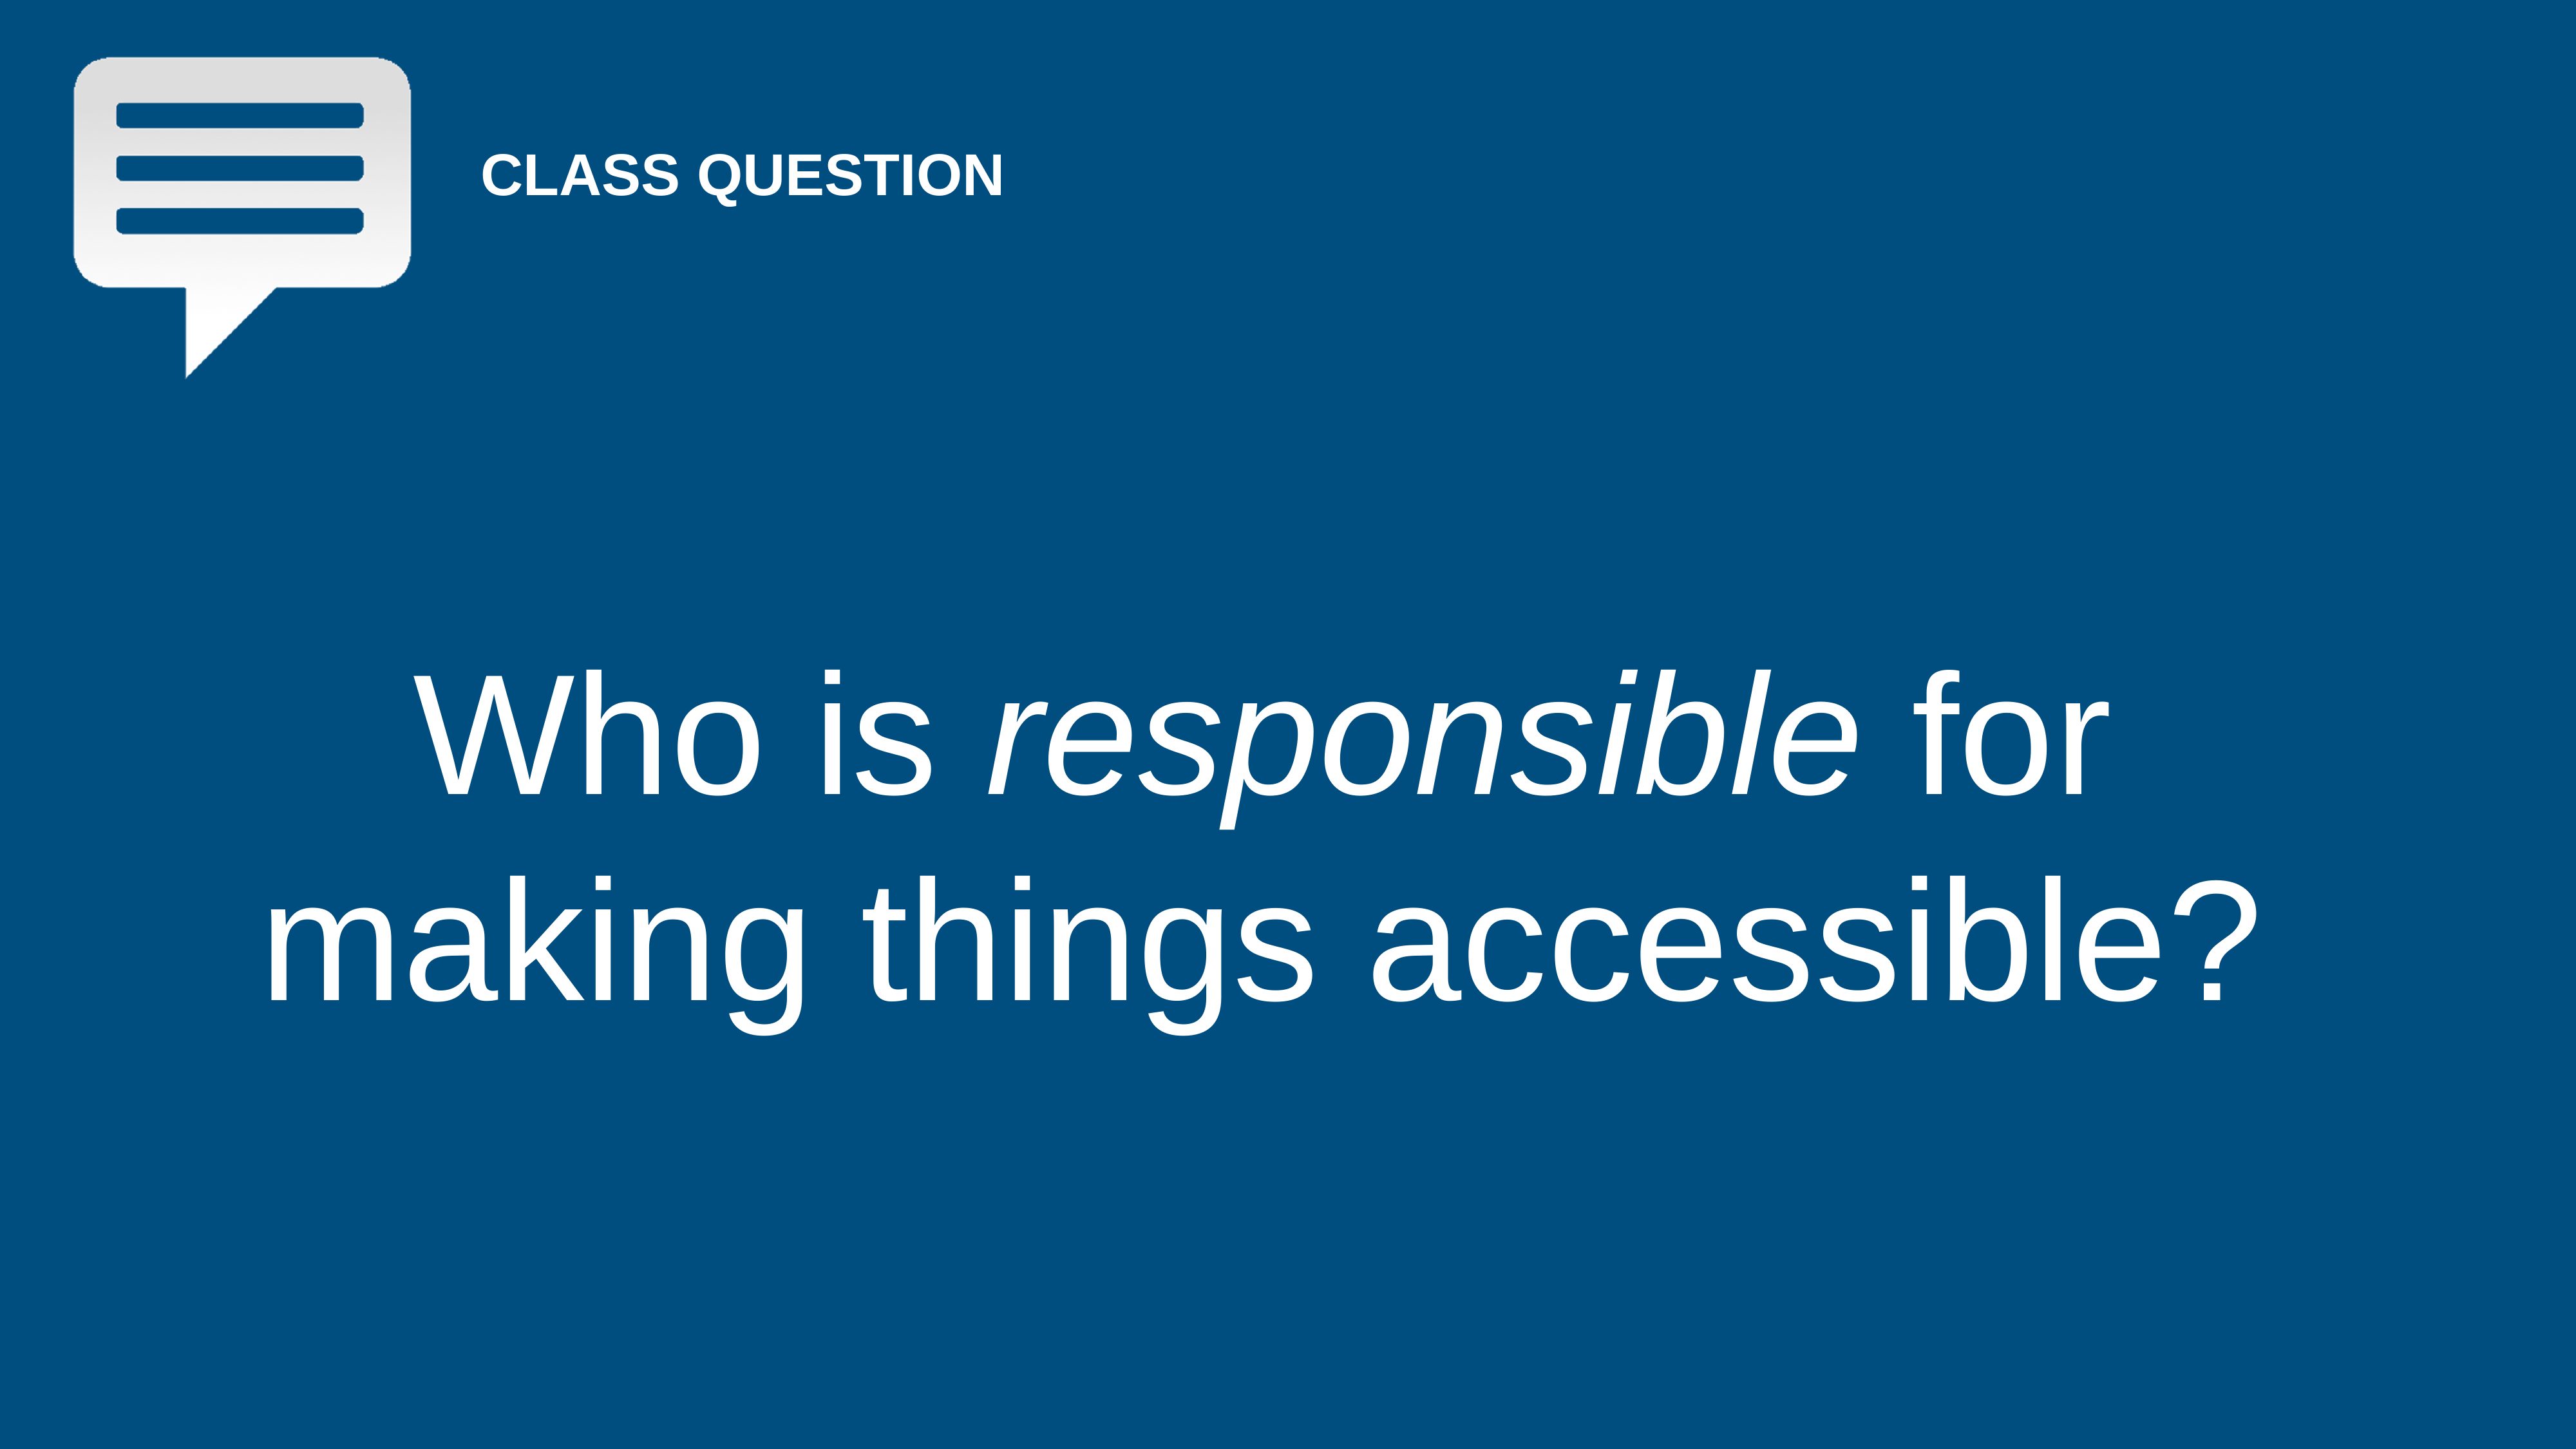

# Who is responsible for making things accessible?